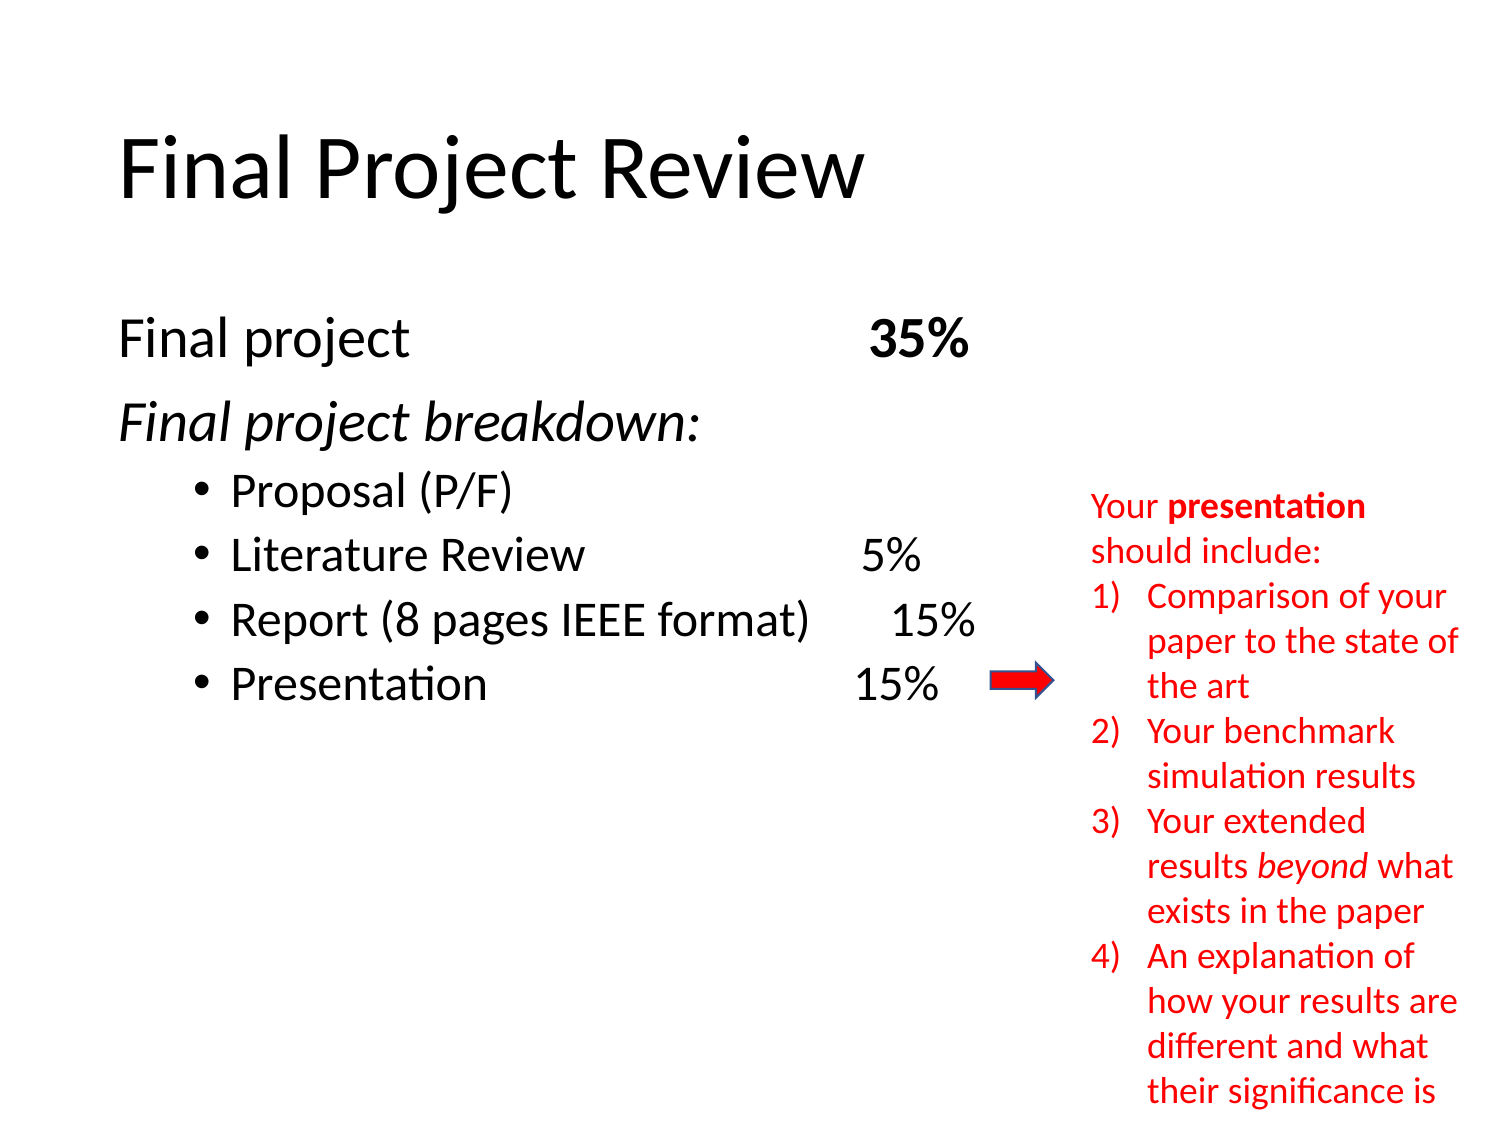

# Final Project Review
Final project 			35%
Final project breakdown:
Proposal (P/F)
Literature Review 	                5%
Report (8 pages IEEE format)       15%
Presentation 			  15%

Your presentation should include:
Comparison of your paper to the state of the art
Your benchmark simulation results
Your extended results beyond what exists in the paper
An explanation of how your results are different and what their significance is